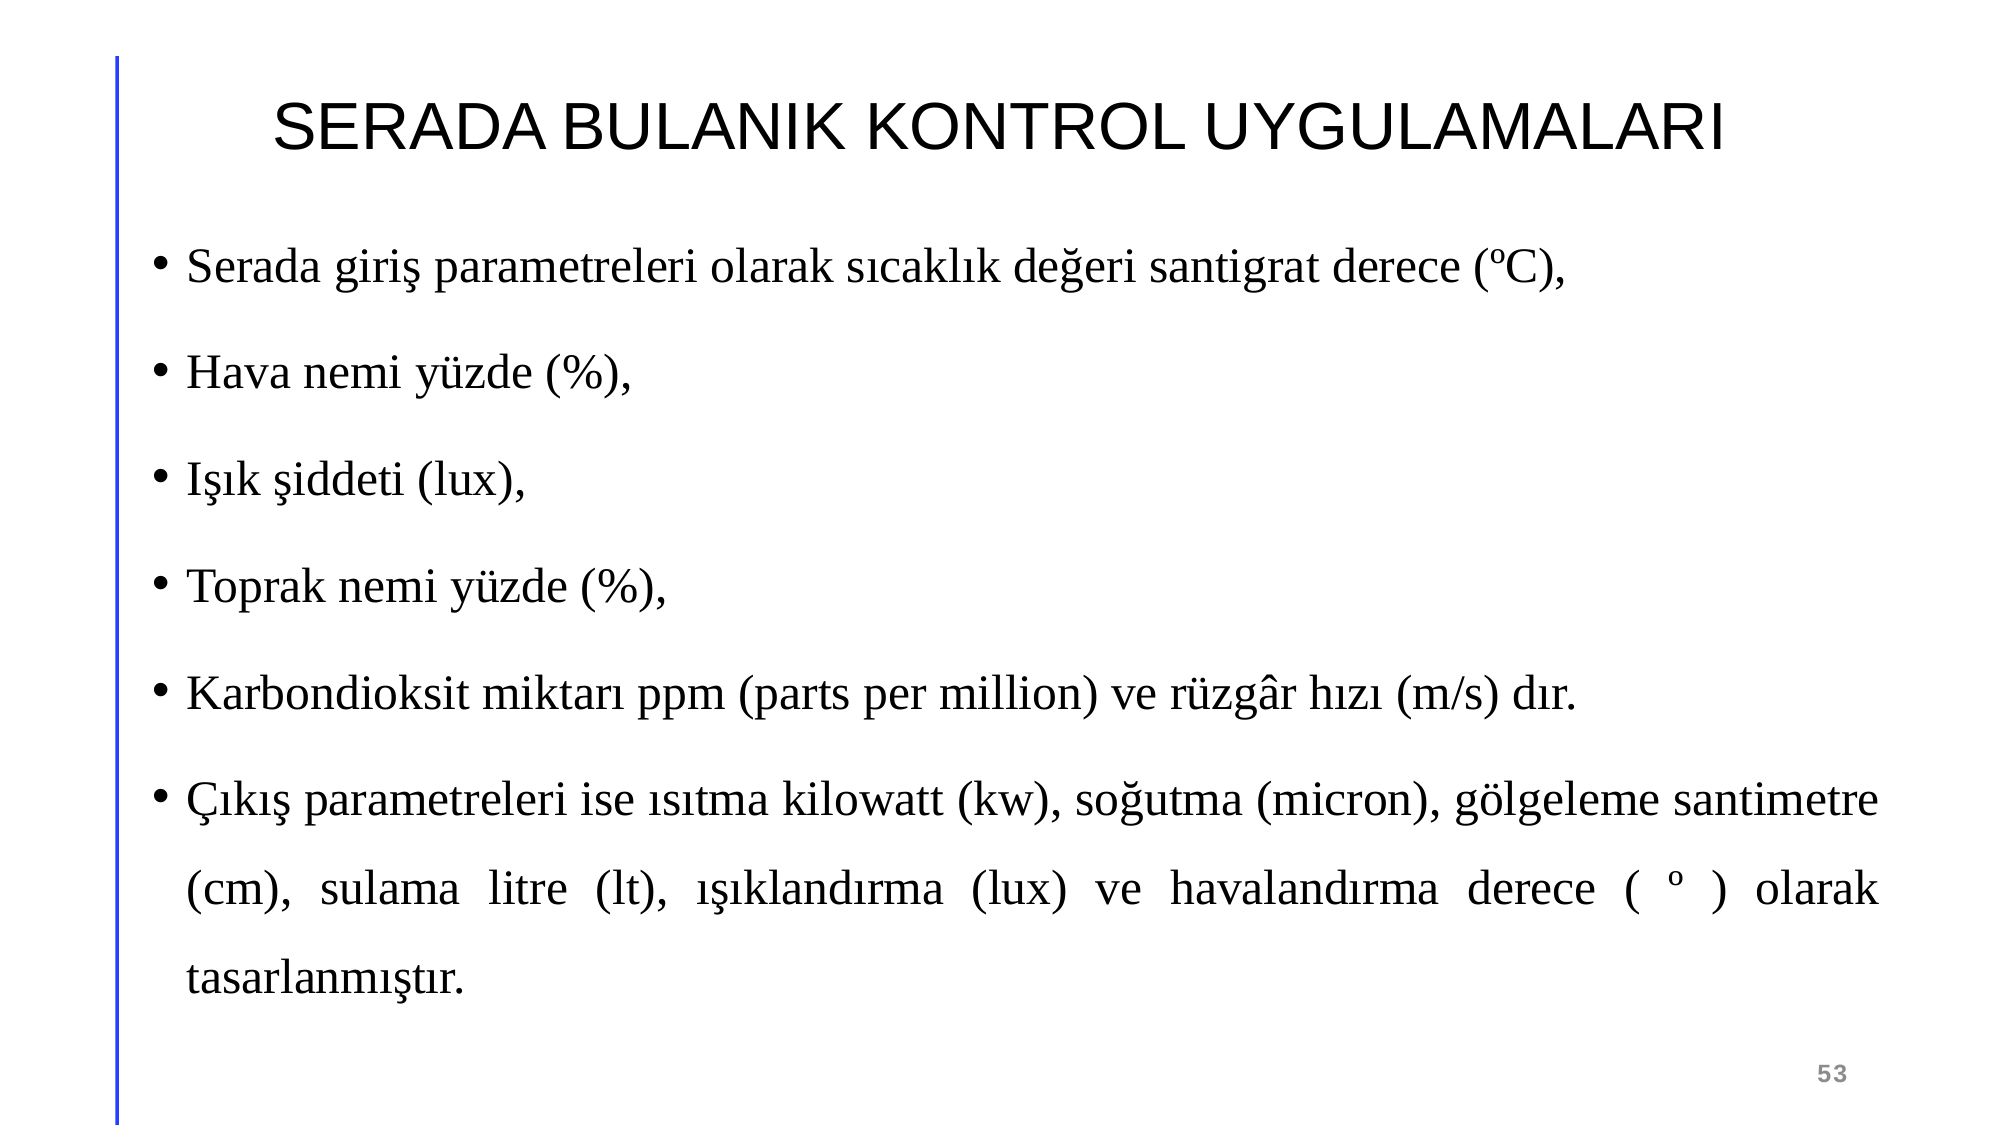

# SERADA BULANIK KONTROL UYGULAMALARI
Serada giriş parametreleri olarak sıcaklık değeri santigrat derece (ºC),
Hava nemi yüzde (%),
Işık şiddeti (lux),
Toprak nemi yüzde (%),
Karbondioksit miktarı ppm (parts per million) ve rüzgâr hızı (m/s) dır.
Çıkış parametreleri ise ısıtma kilowatt (kw), soğutma (micron), gölgeleme santimetre (cm), sulama litre (lt), ışıklandırma (lux) ve havalandırma derece ( º ) olarak tasarlanmıştır.
53